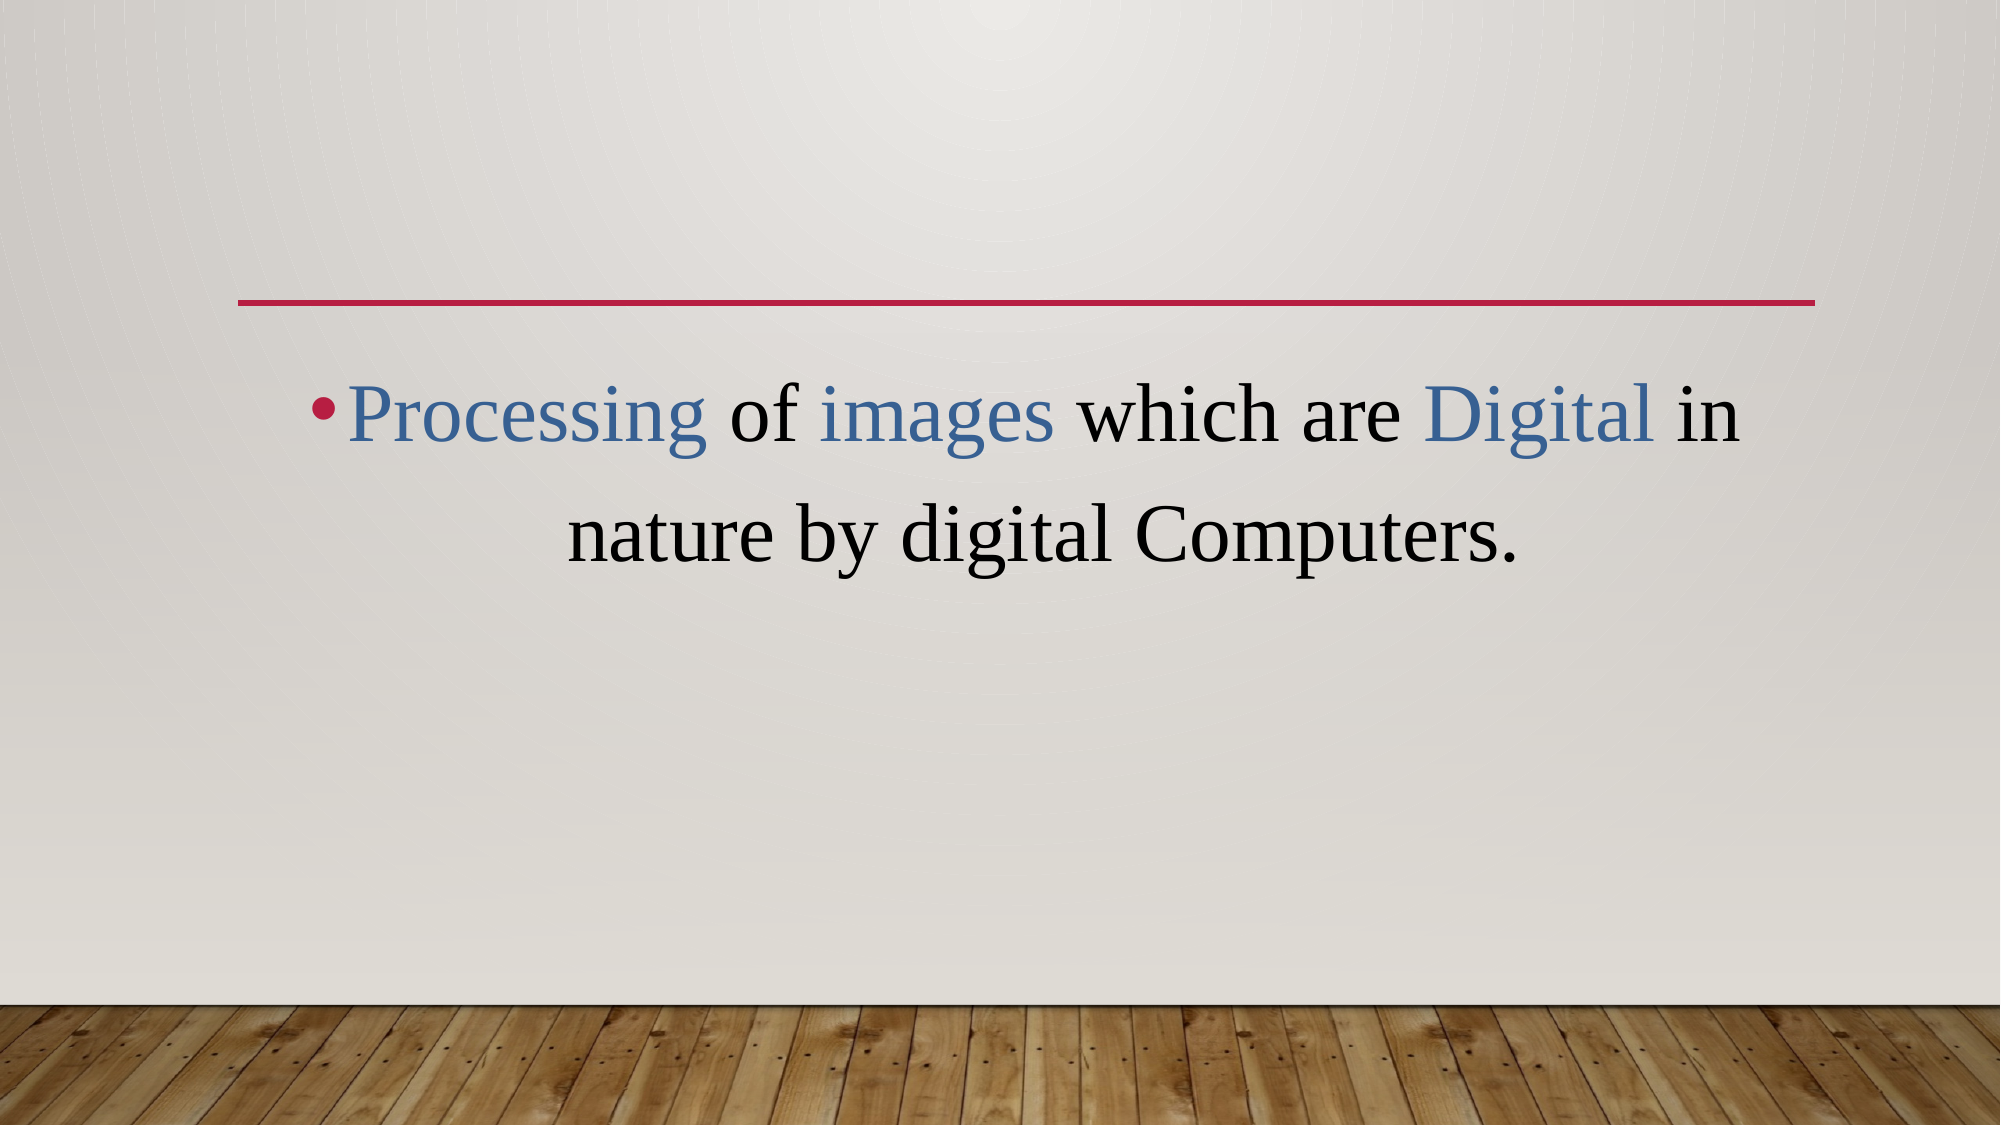

#
Processing of images which are Digital in nature by digital Computers.